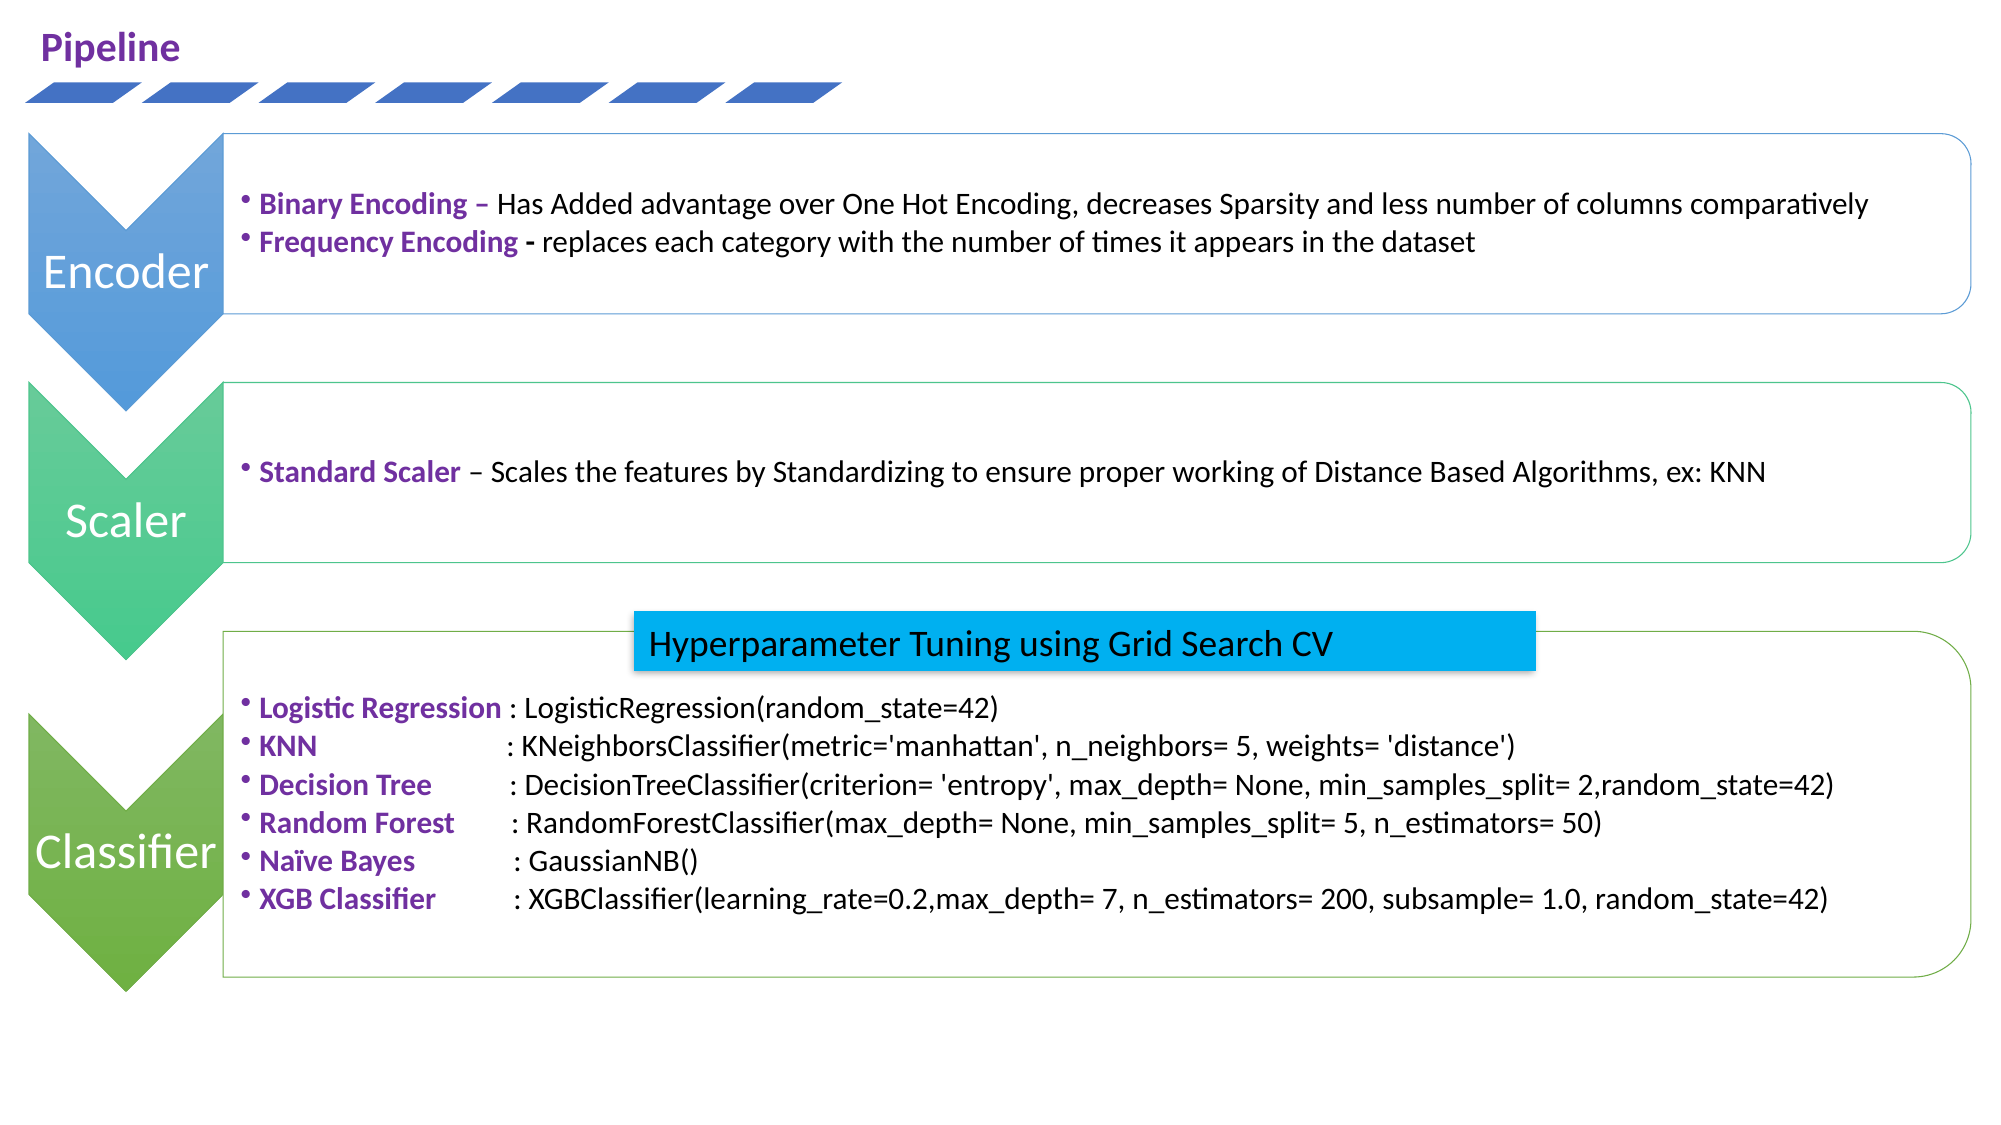

Pipeline
Encoder
Binary Encoding – Has Added advantage over One Hot Encoding, decreases Sparsity and less number of columns comparatively
Frequency Encoding - replaces each category with the number of times it appears in the dataset
Scaler
Standard Scaler – Scales the features by Standardizing to ensure proper working of Distance Based Algorithms, ex: KNN
Classifier
Logistic Regression : LogisticRegression(random_state=42)
KNN                           : KNeighborsClassifier(metric='manhattan', n_neighbors= 5, weights= 'distance')
Decision Tree           : DecisionTreeClassifier(criterion= 'entropy', max_depth= None, min_samples_split= 2,random_state=42)
Random Forest        : RandomForestClassifier(max_depth= None, min_samples_split= 5, n_estimators= 50)
Naïve Bayes              : GaussianNB()
XGB Classifier           : XGBClassifier(learning_rate=0.2,max_depth= 7, n_estimators= 200, subsample= 1.0, random_state=42)
Hyperparameter Tuning using Grid Search CV